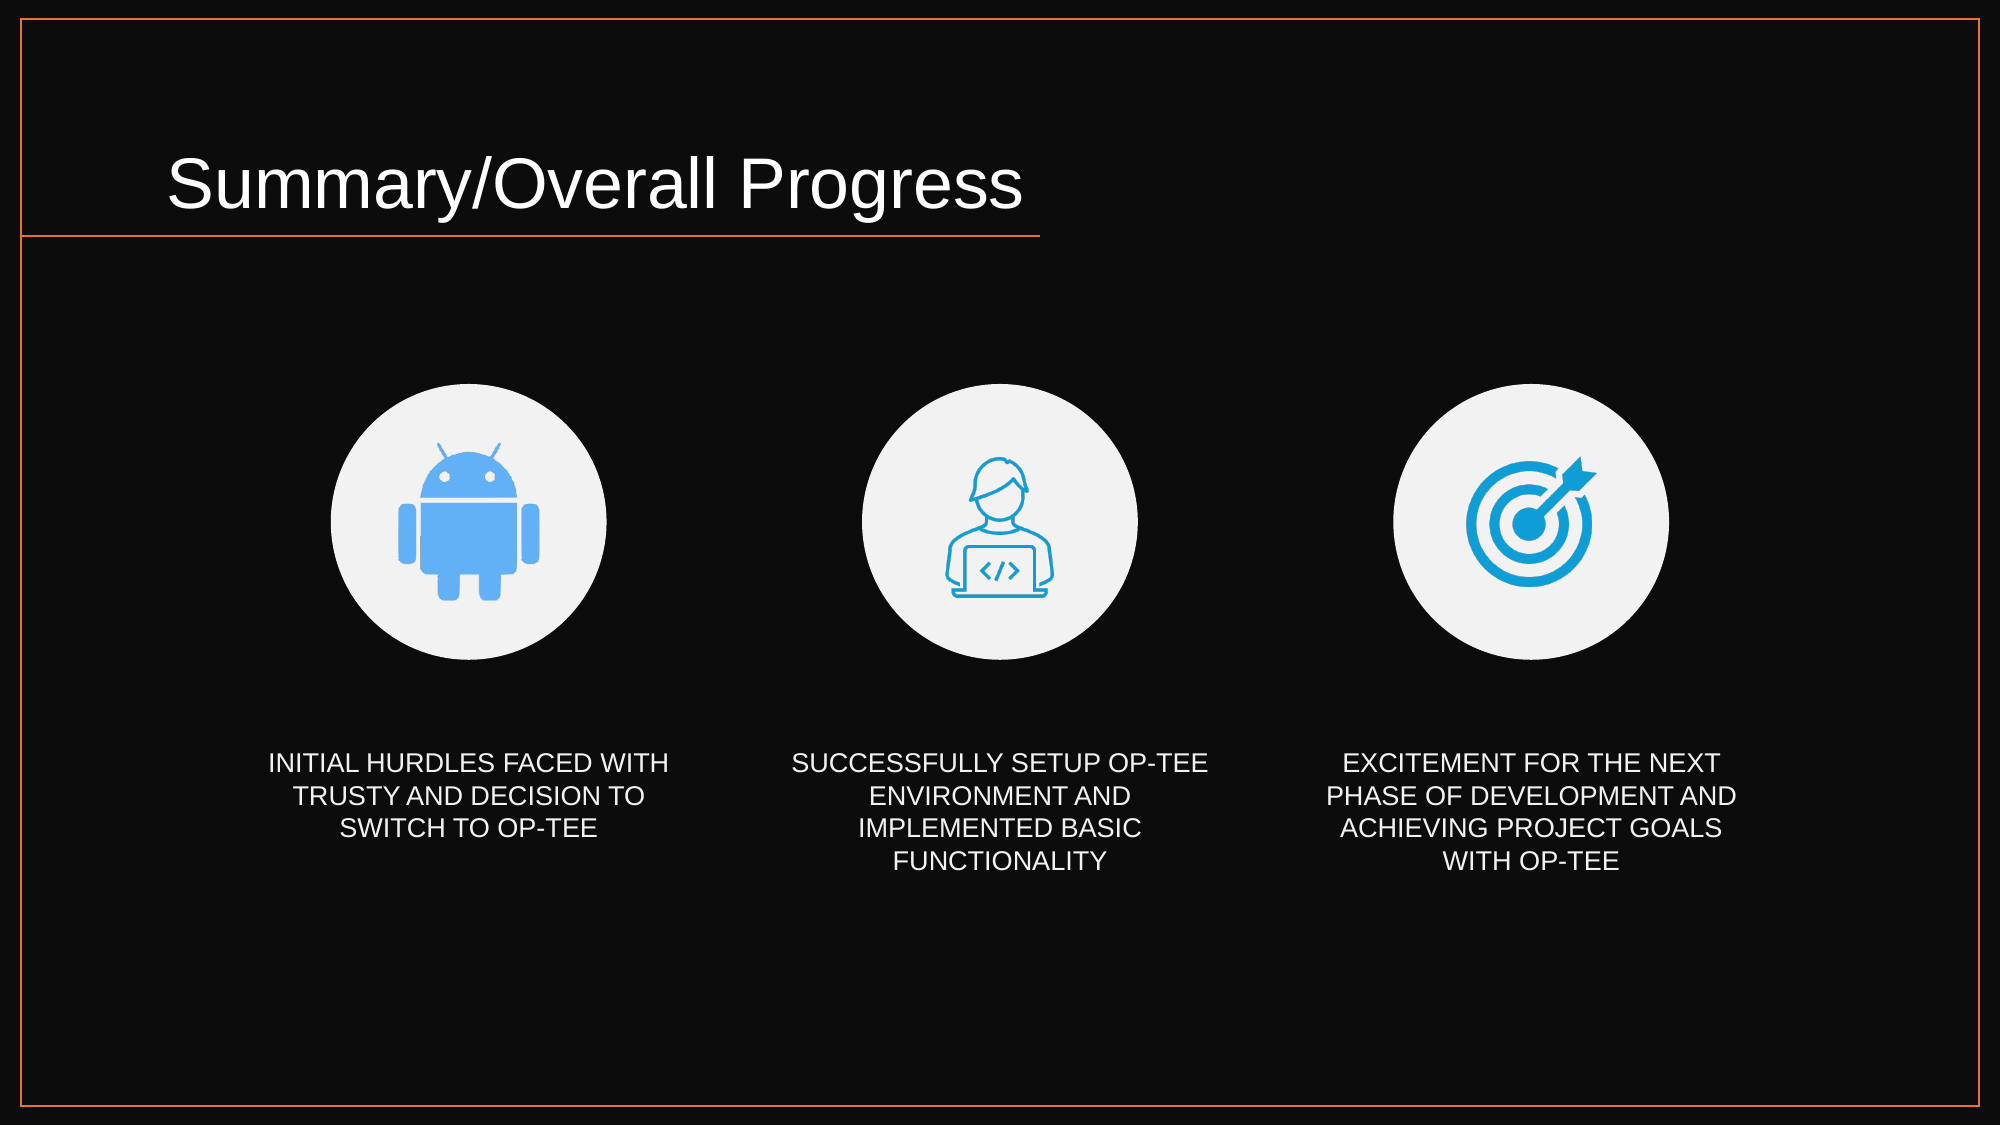

# Summary/Overall Progress

INITIAL HURDLES FACED WITH TRUSTY AND DECISION TO SWITCH TO OP-TEE

SUCCESSFULLY SETUP OP-TEE ENVIRONMENT AND IMPLEMENTED BASIC FUNCTIONALITY

EXCITEMENT FOR THE NEXT PHASE OF DEVELOPMENT AND ACHIEVING PROJECT GOALS WITH OP-TEE